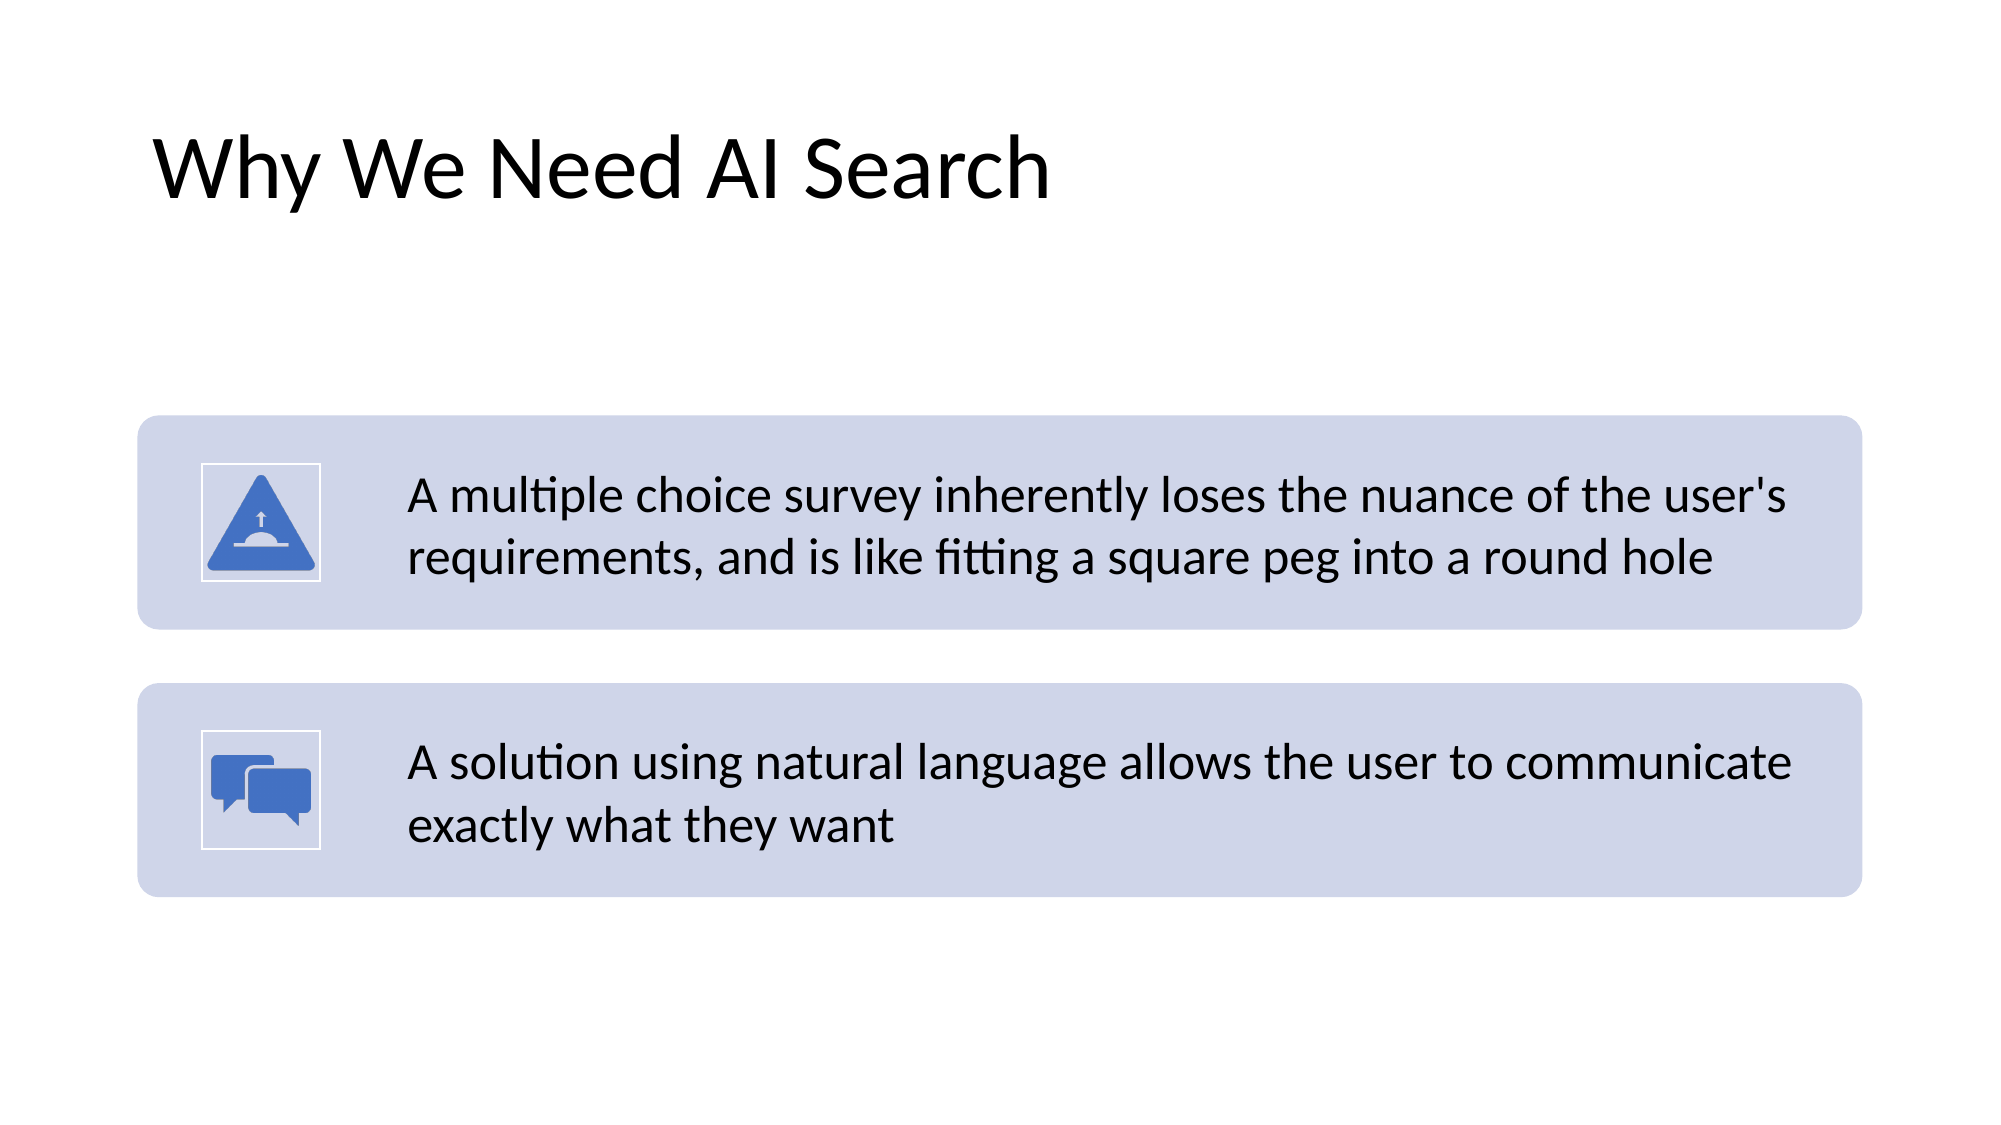

# Why We Need AI Search
A multiple choice survey inherently loses the nuance of the user's requirements, and is like fitting a square peg into a round hole
A solution using natural language allows the user to communicate exactly what they want